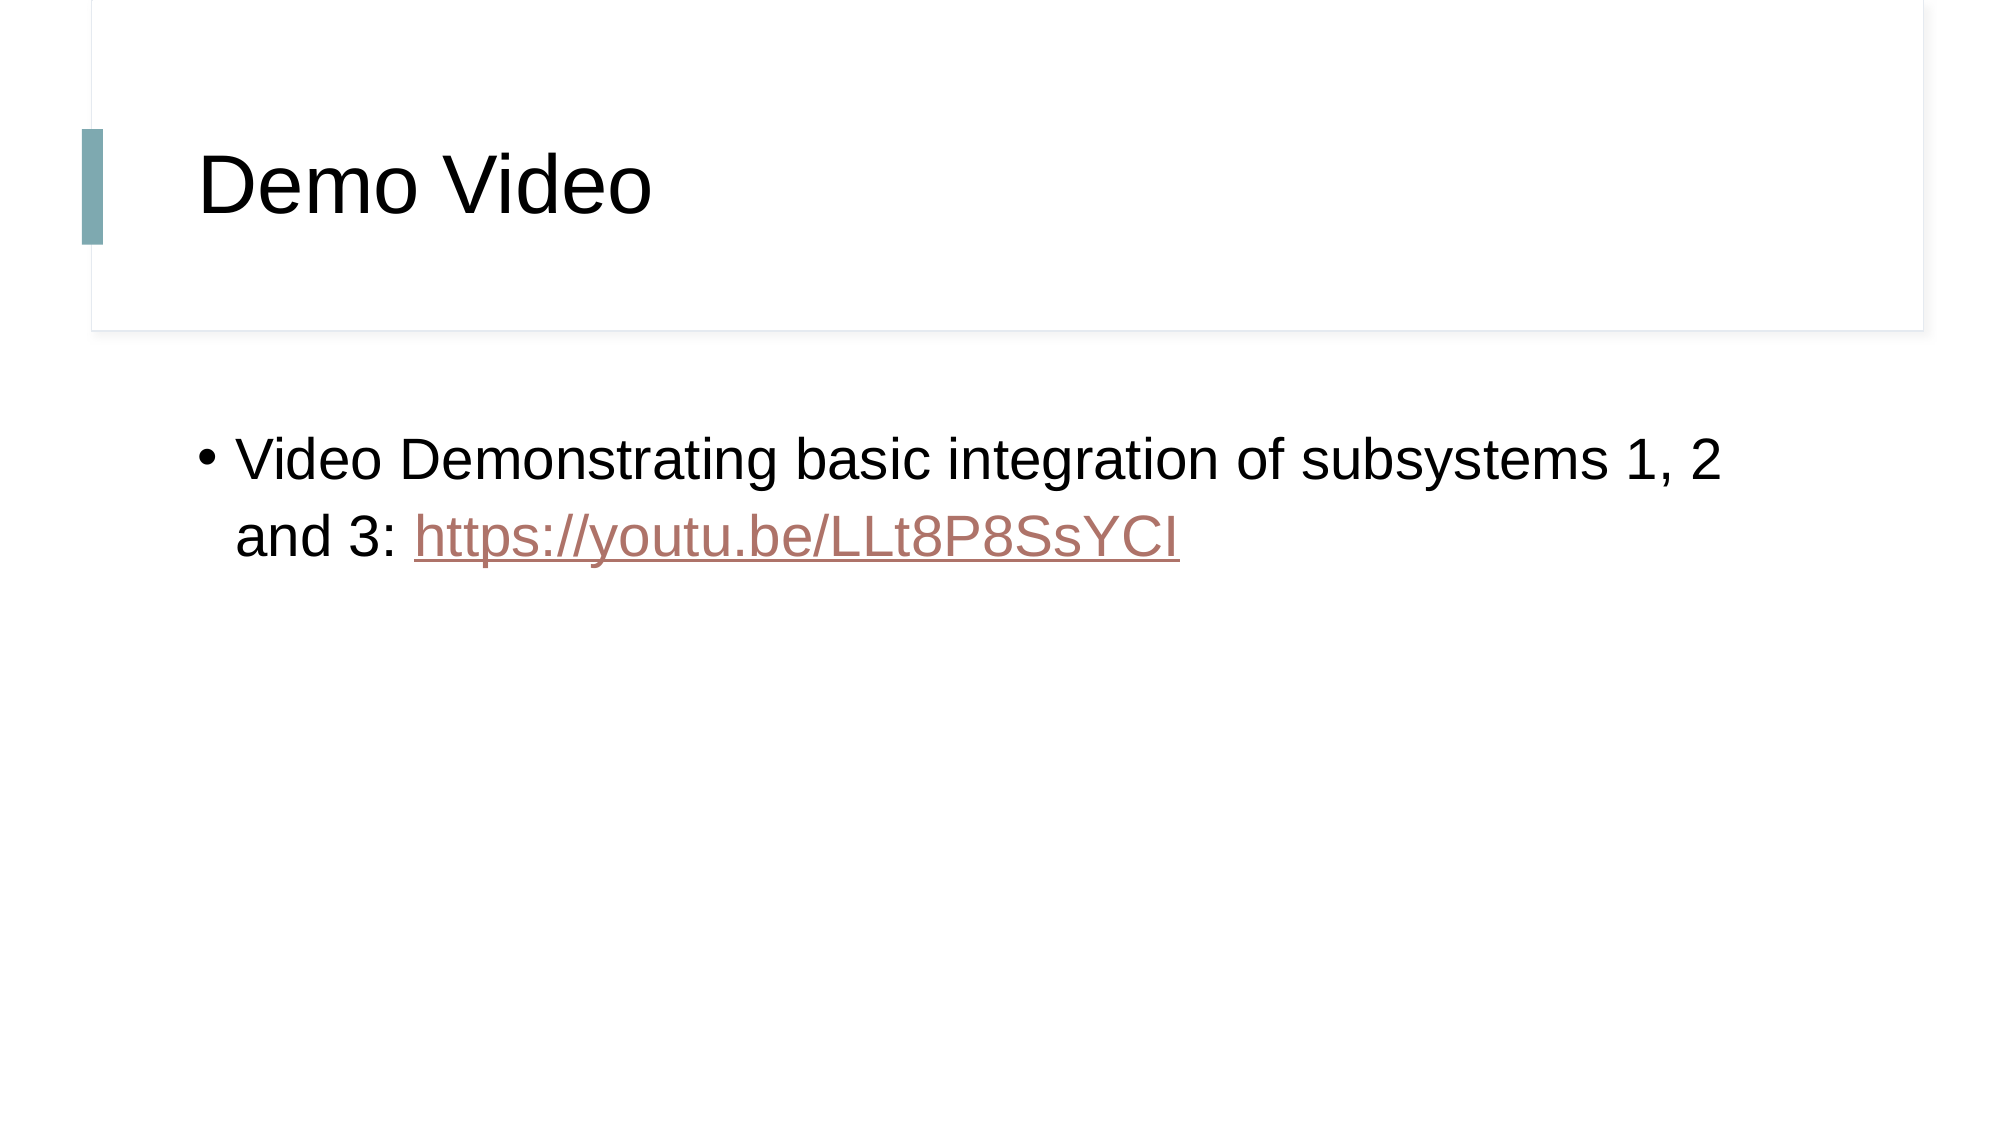

# Demo Video
Video Demonstrating basic integration of subsystems 1, 2 and 3: https://youtu.be/LLt8P8SsYCI